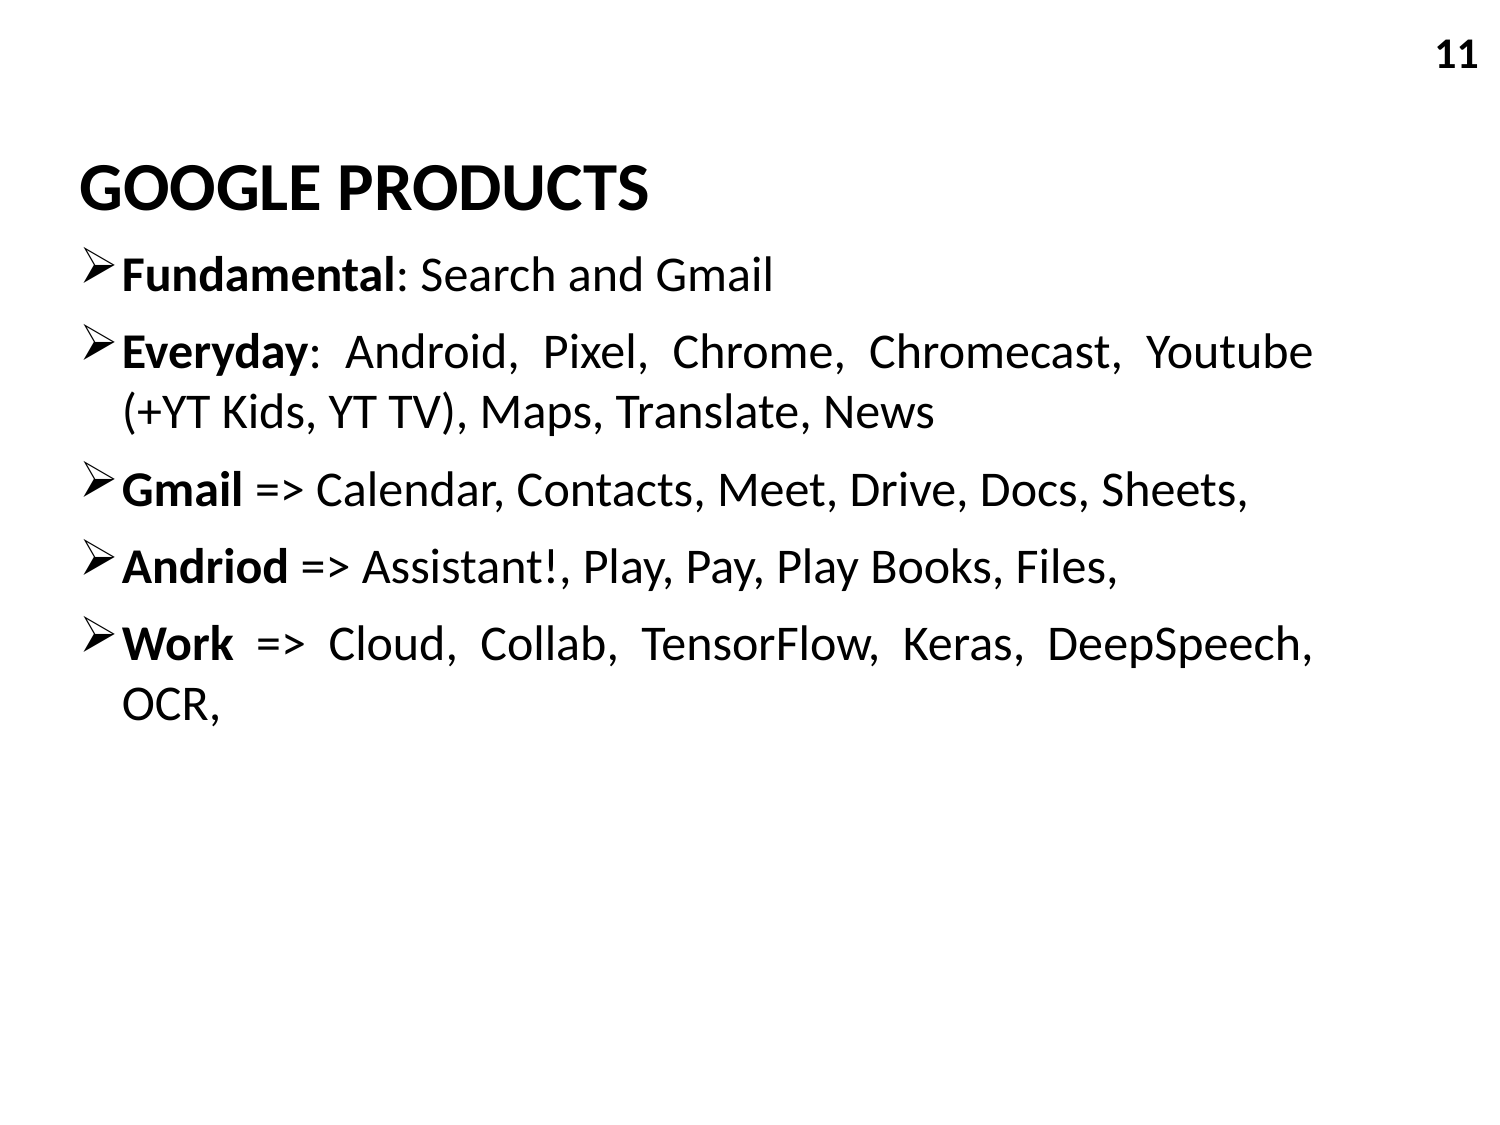

11
GOOGLE PRODUCTS
Fundamental: Search and Gmail
Everyday: Android, Pixel, Chrome, Chromecast, Youtube (+YT Kids, YT TV), Maps, Translate, News
Gmail => Calendar, Contacts, Meet, Drive, Docs, Sheets,
Andriod => Assistant!, Play, Pay, Play Books, Files,
Work => Cloud, Collab, TensorFlow, Keras, DeepSpeech, OCR,